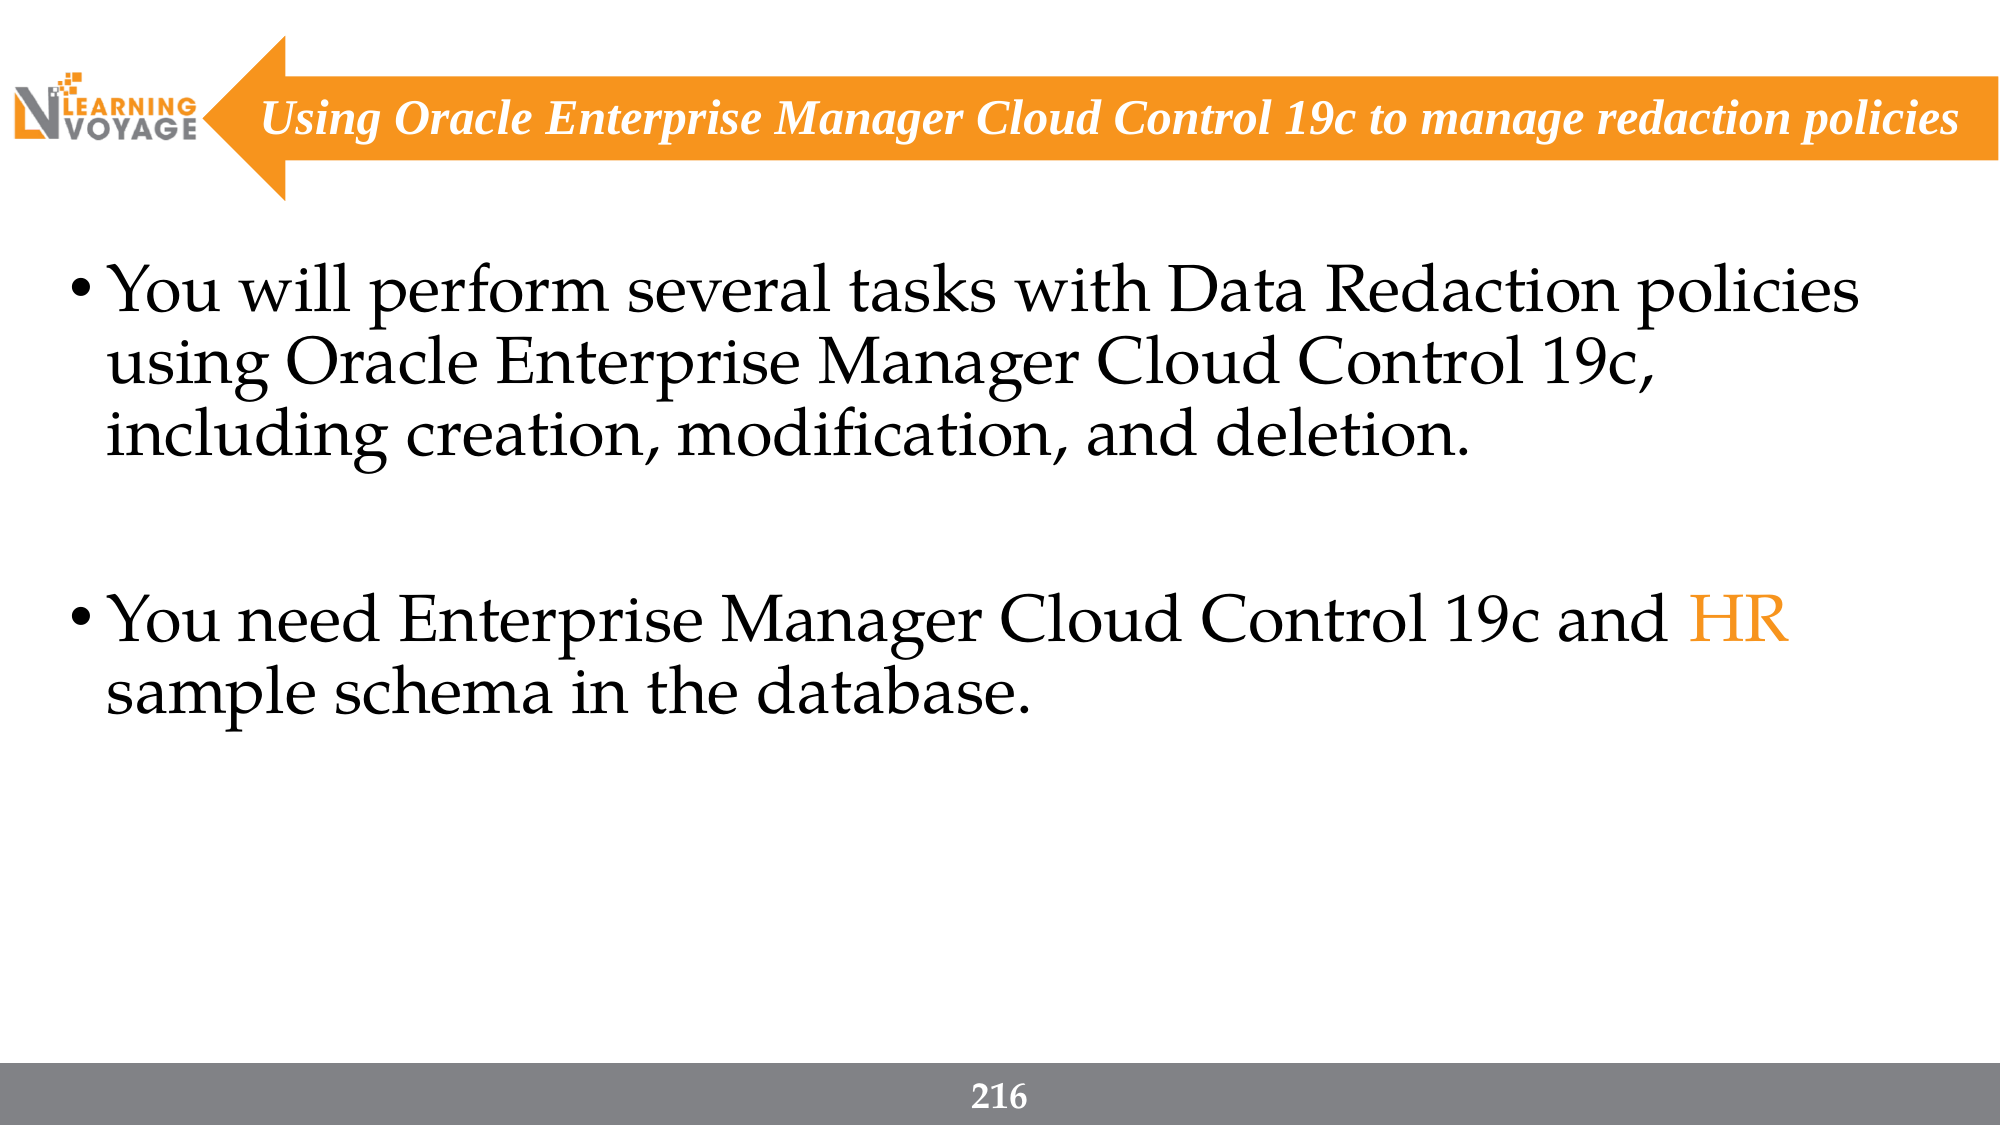

# Using Oracle Enterprise Manager Cloud Control 19c to manage redaction policies
You will perform several tasks with Data Redaction policies using Oracle Enterprise Manager Cloud Control 19c, including creation, modification, and deletion.

You need Enterprise Manager Cloud Control 19c and HR sample schema in the database.

216